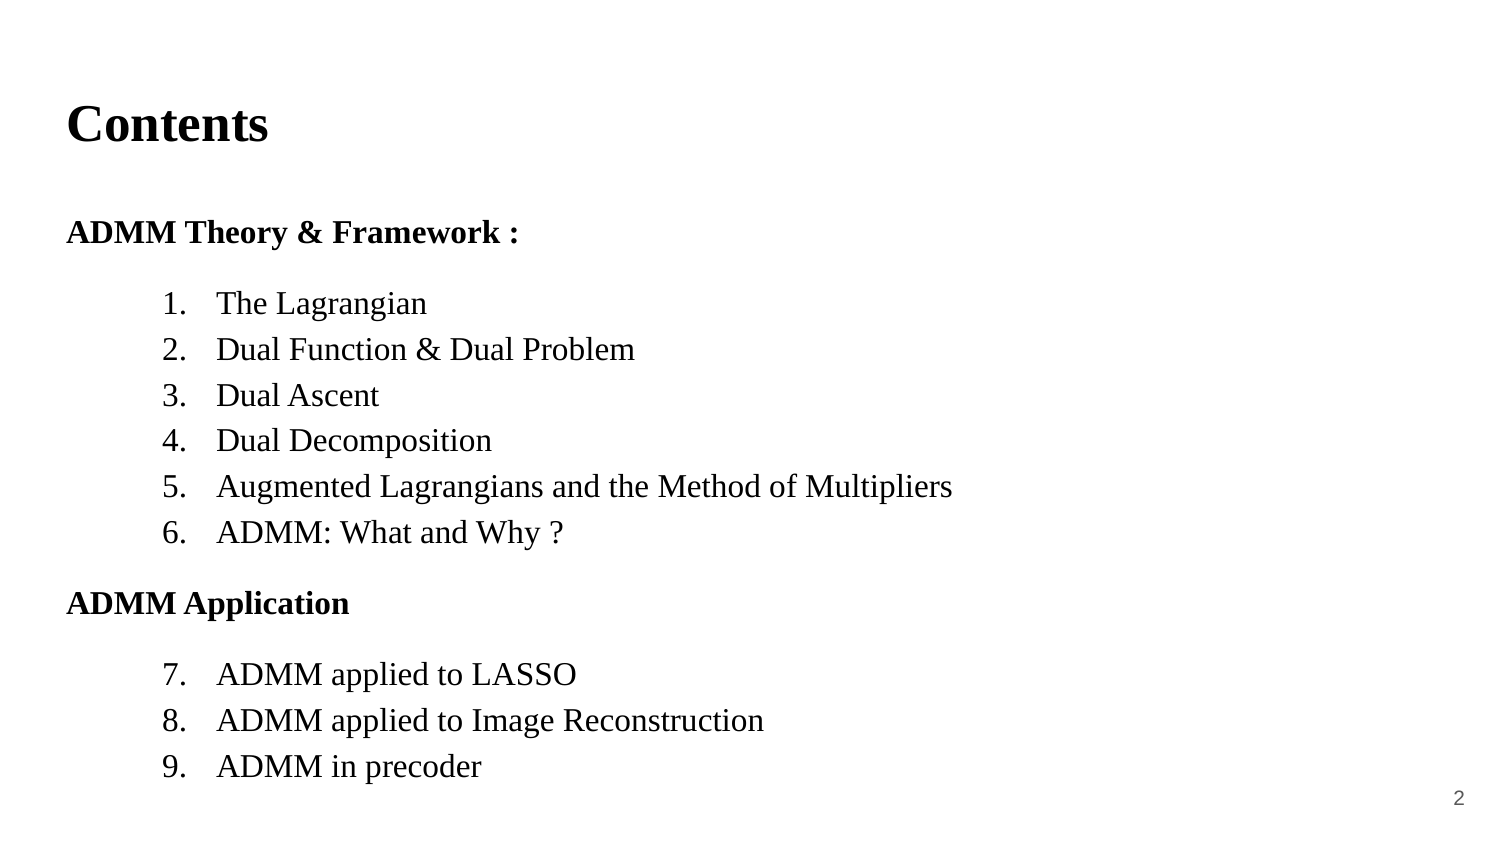

# Contents
ADMM Theory & Framework :
The Lagrangian
Dual Function & Dual Problem
Dual Ascent
Dual Decomposition
Augmented Lagrangians and the Method of Multipliers
ADMM: What and Why ?
ADMM Application
ADMM applied to LASSO
ADMM applied to Image Reconstruction
ADMM in precoder
2